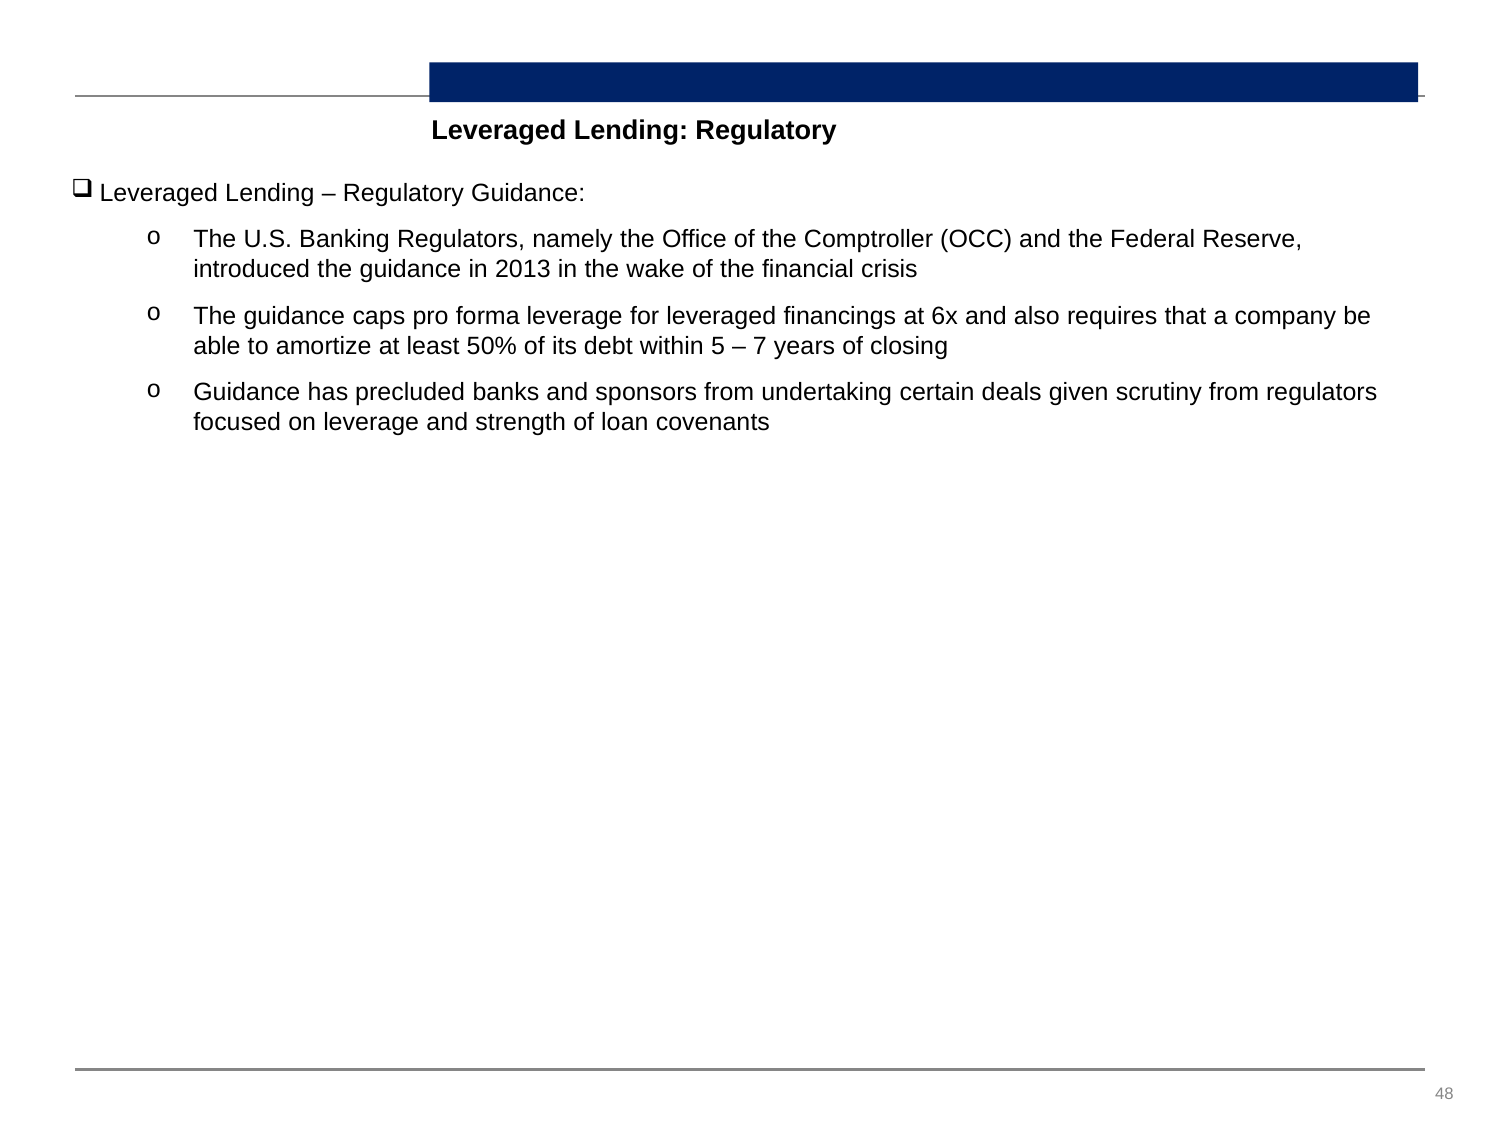

Leveraged Lending: Regulatory
Leveraged Lending – Regulatory Guidance:
The U.S. Banking Regulators, namely the Office of the Comptroller (OCC) and the Federal Reserve, introduced the guidance in 2013 in the wake of the financial crisis
The guidance caps pro forma leverage for leveraged financings at 6x and also requires that a company be able to amortize at least 50% of its debt within 5 – 7 years of closing
Guidance has precluded banks and sponsors from undertaking certain deals given scrutiny from regulators focused on leverage and strength of loan covenants